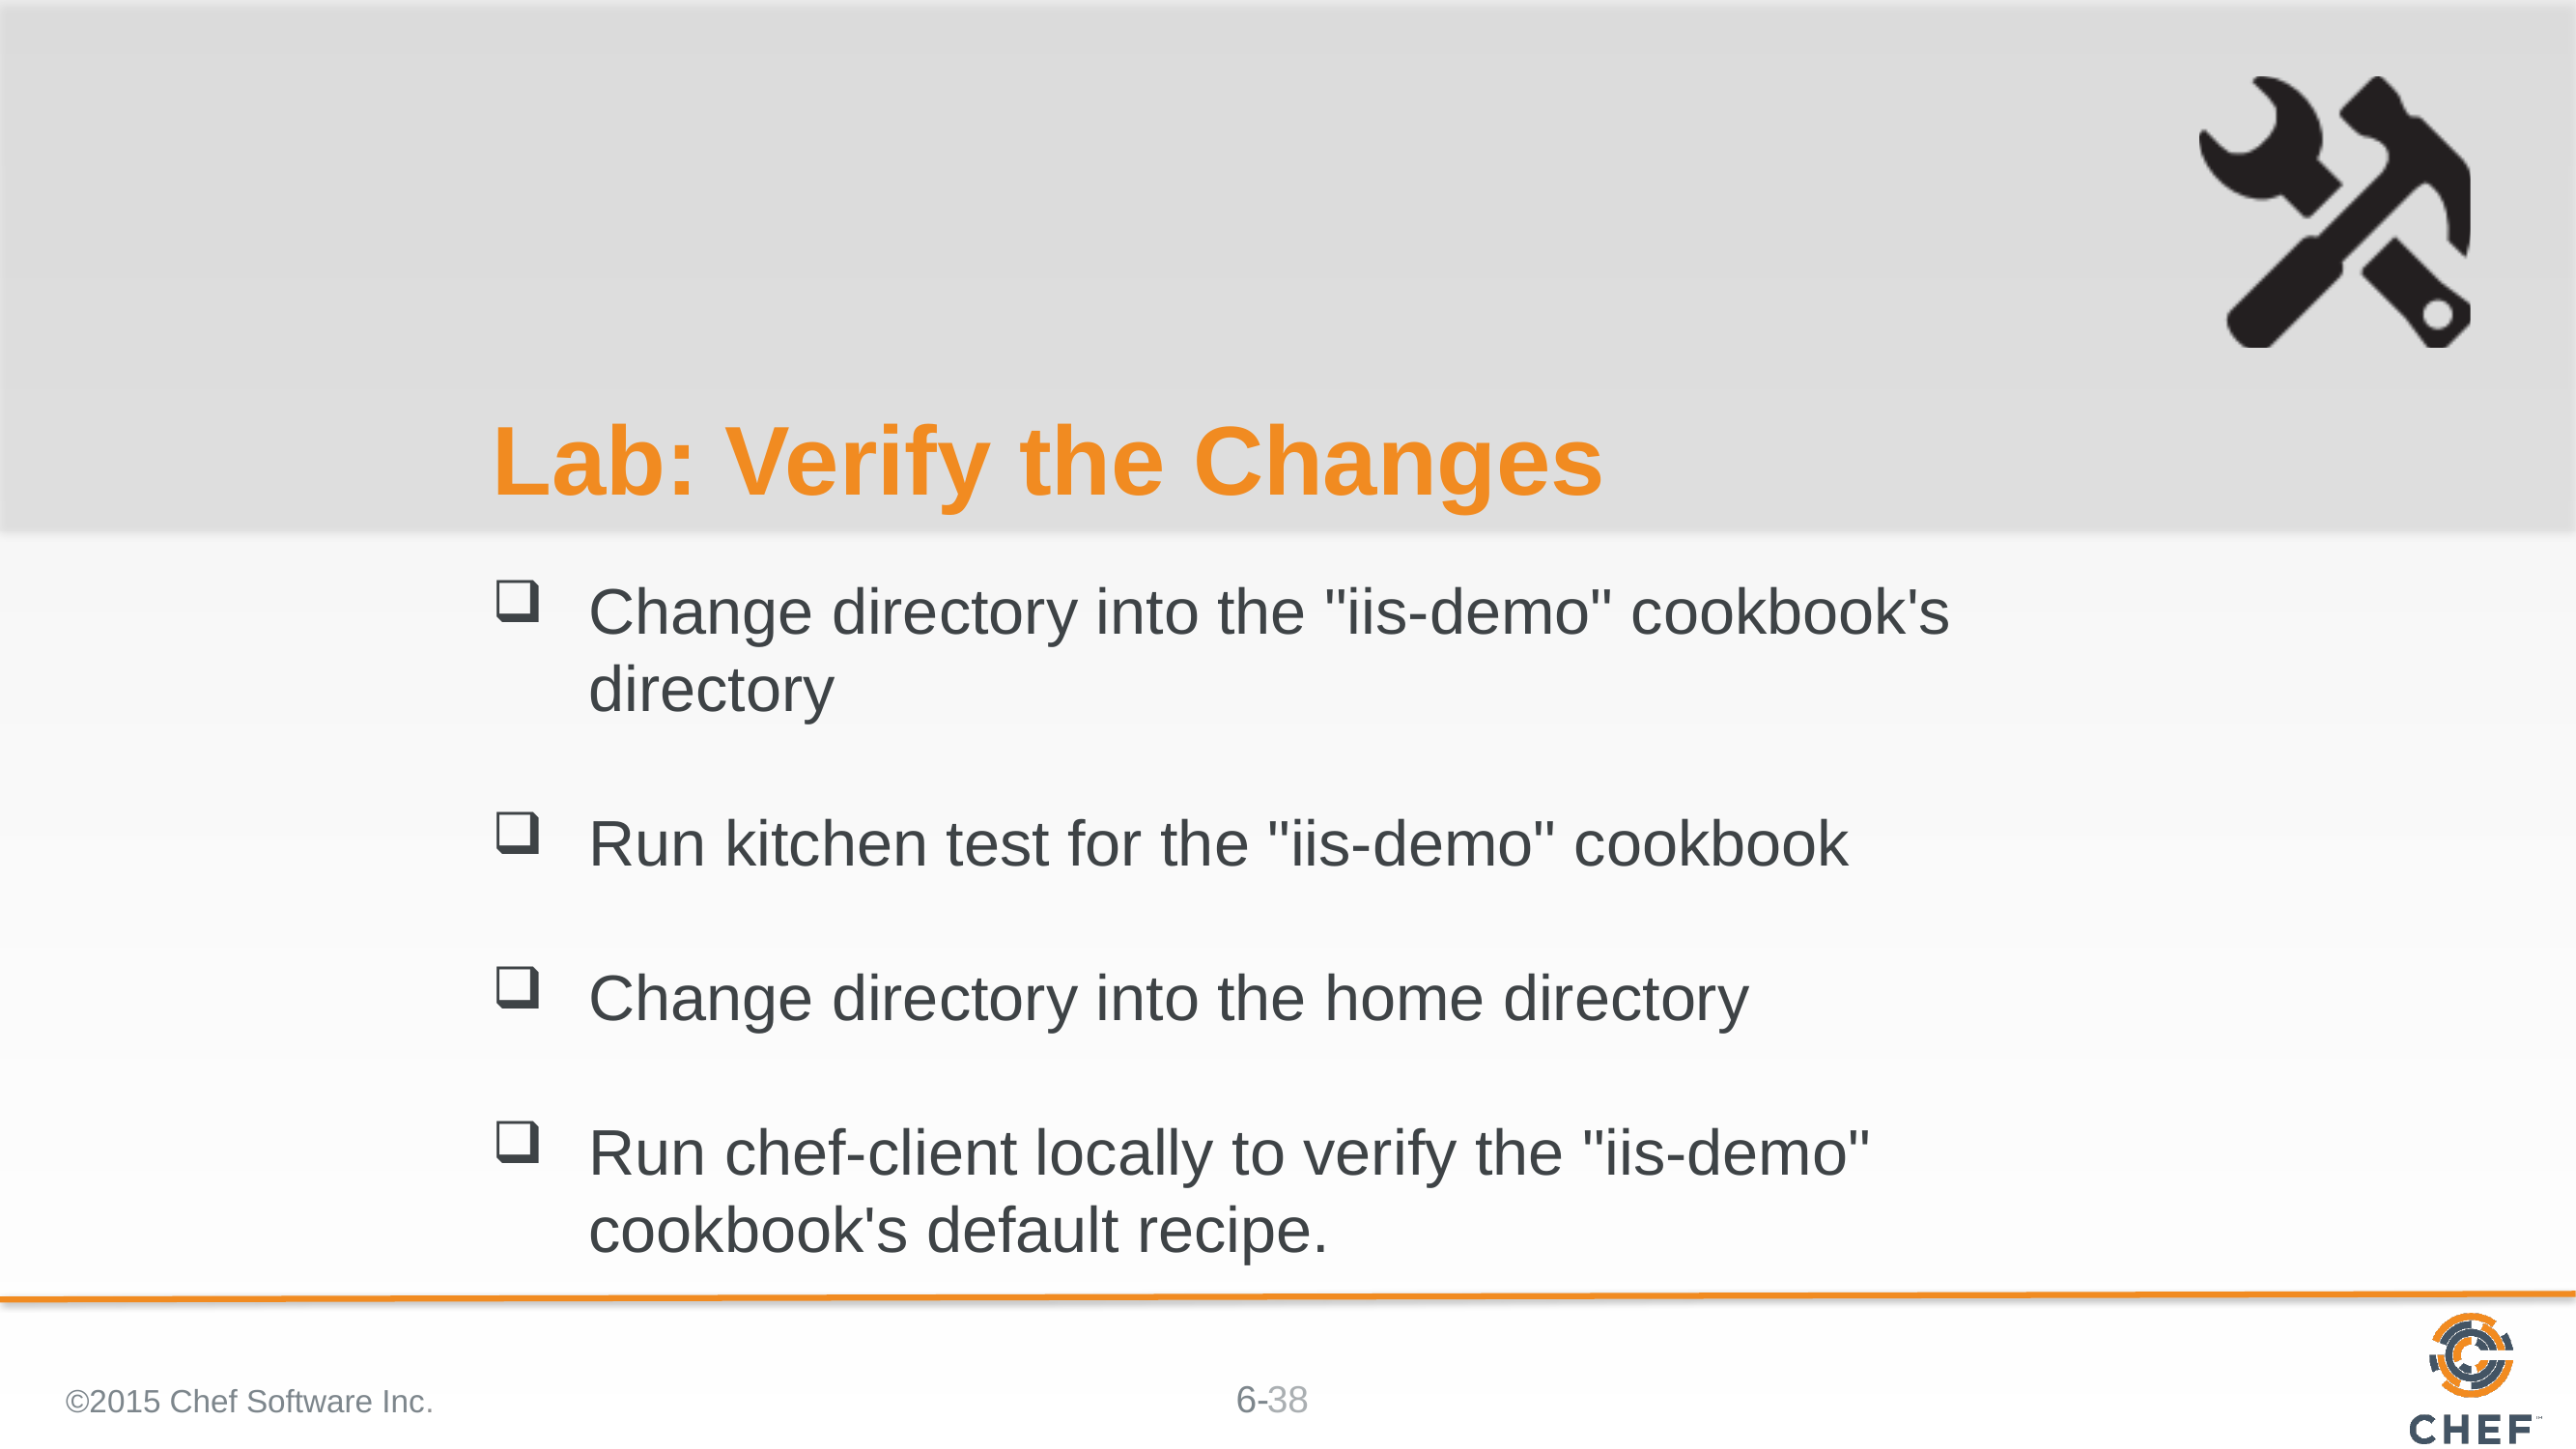

# Lab: Verify the Changes
Change directory into the "iis-demo" cookbook's directory

Run kitchen test for the "iis-demo" cookbook

Change directory into the home directory

Run chef-client locally to verify the "iis-demo" cookbook's default recipe.

©2015 Chef Software Inc.
38